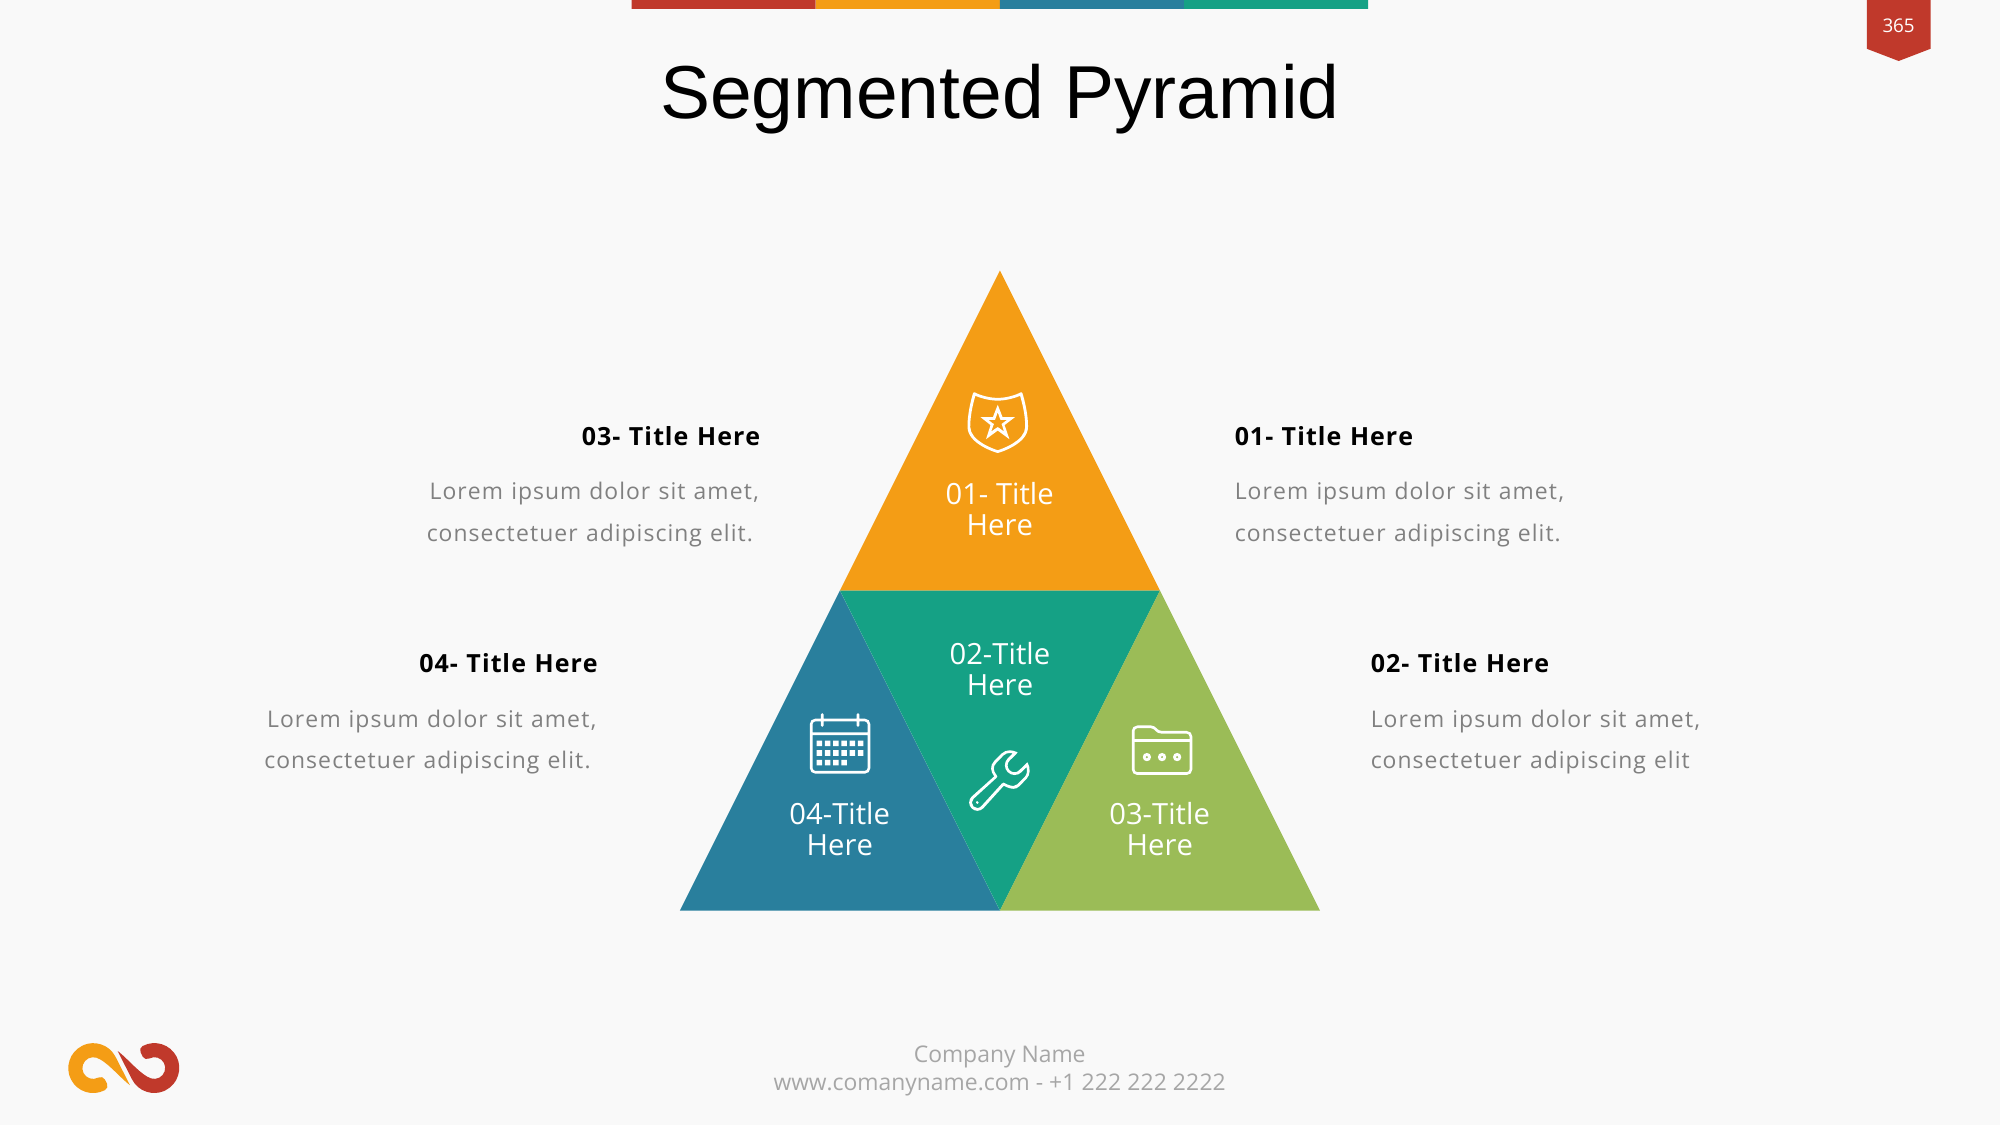

Segmented Pyramid
01- Title Here
04-Title Here
02-Title Here
03-Title Here

03- Title Here
01- Title Here
Lorem ipsum dolor sit amet, consectetuer adipiscing elit.
Lorem ipsum dolor sit amet, consectetuer adipiscing elit.
04- Title Here
02- Title Here
Lorem ipsum dolor sit amet, consectetuer adipiscing elit.
Lorem ipsum dolor sit amet, consectetuer adipiscing elit